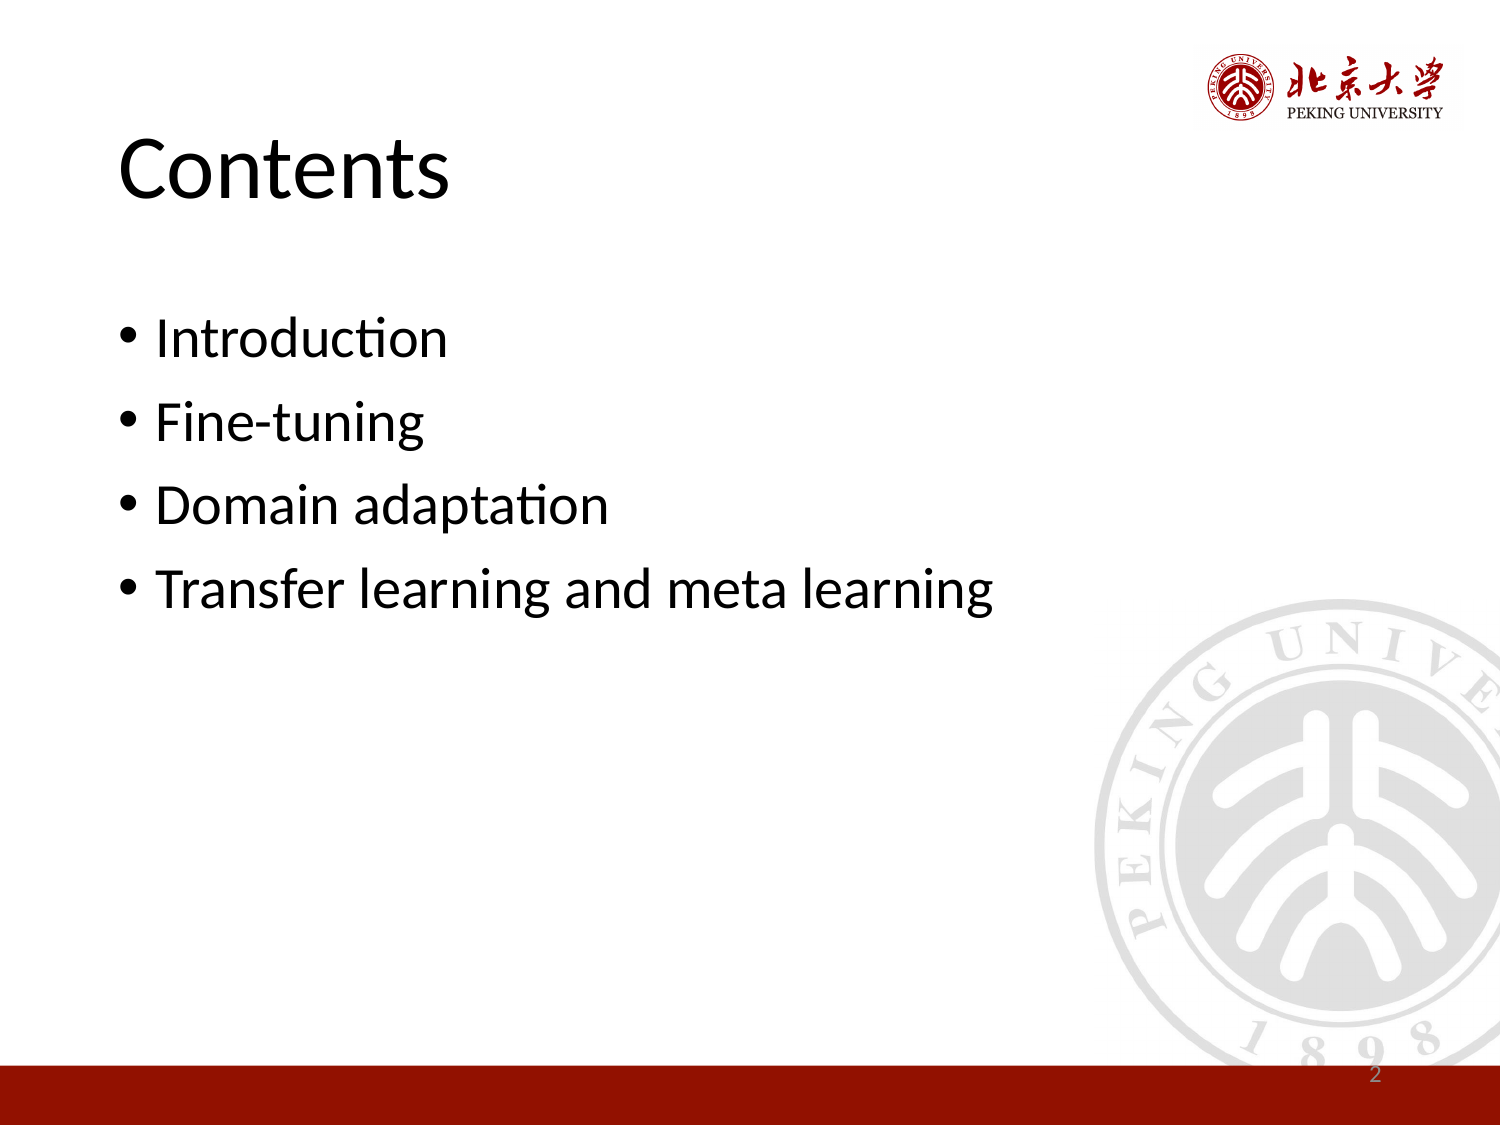

# Contents
Introduction
Fine-tuning
Domain adaptation
Transfer learning and meta learning
2